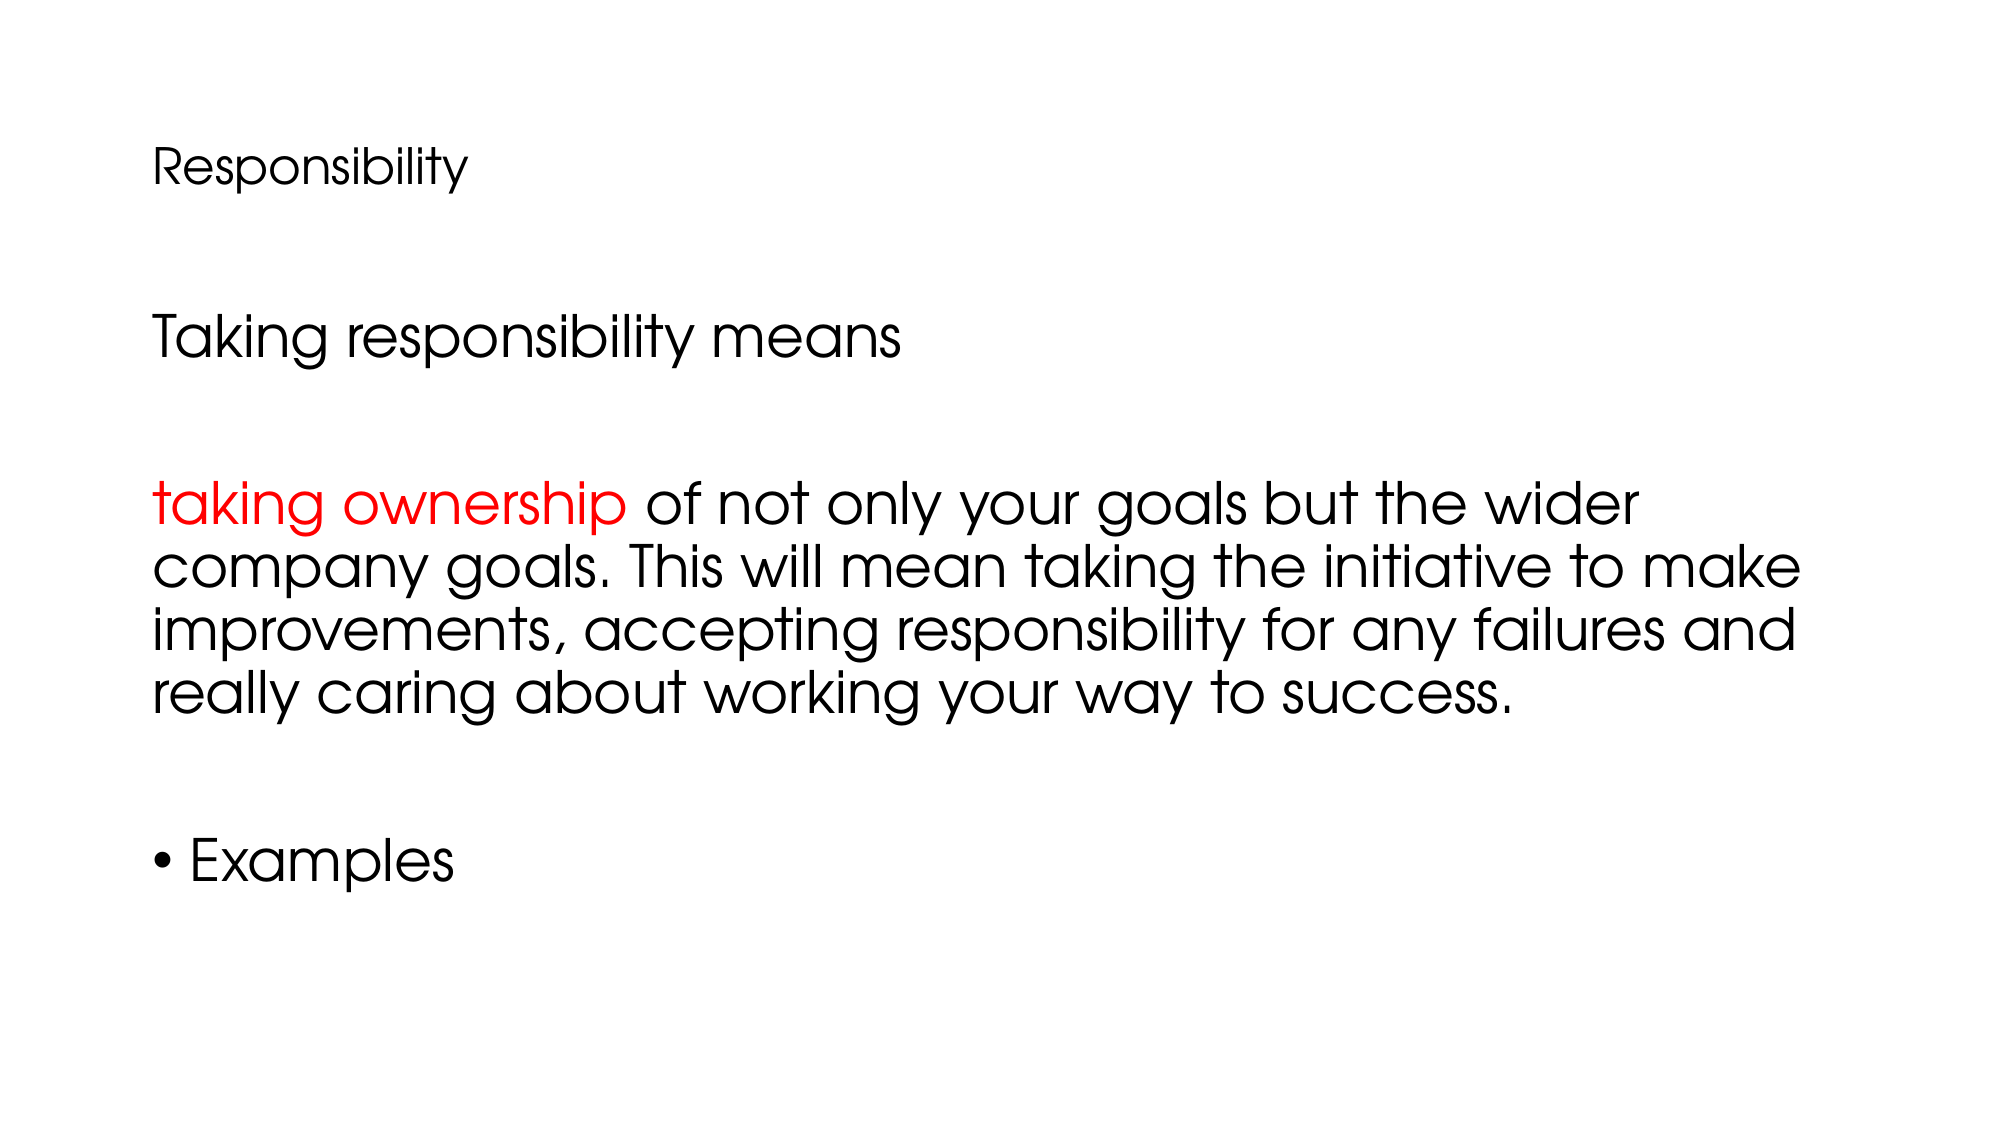

# Responsibility
Taking responsibility means

taking ownership of not only your goals but the wider company goals. This will mean taking the initiative to make improvements, accepting responsibility for any failures and really caring about working your way to success.

Examples